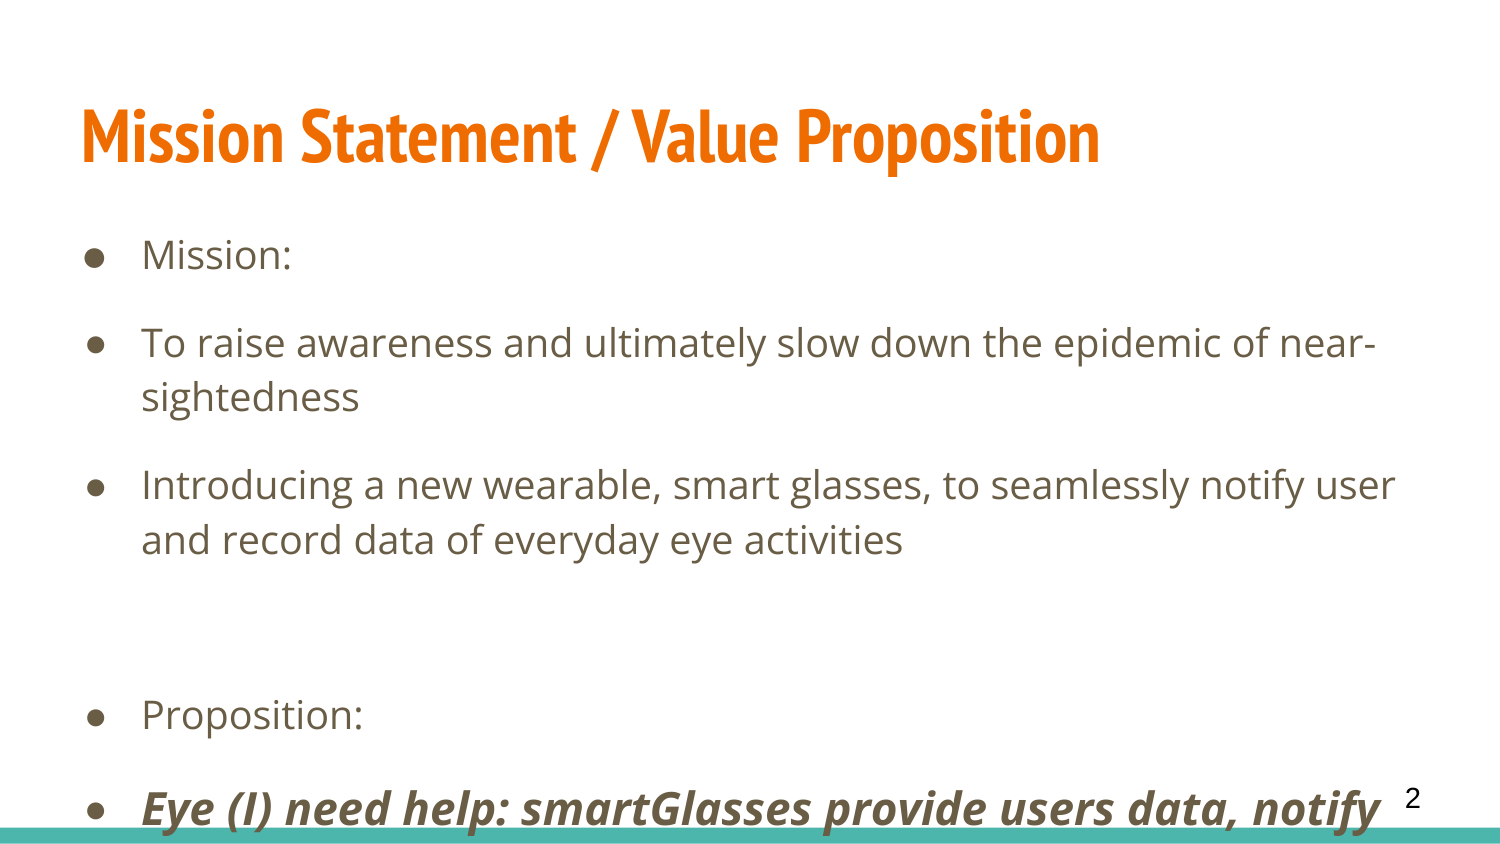

# Mission Statement / Value Proposition
Mission:
To raise awareness and ultimately slow down the epidemic of near-sightedness
Introducing a new wearable, smart glasses, to seamlessly notify user and record data of everyday eye activities

Proposition:
Eye (I) need help: smartGlasses provide users data, notify them to rest and encourage good activity to earn rewards.
2